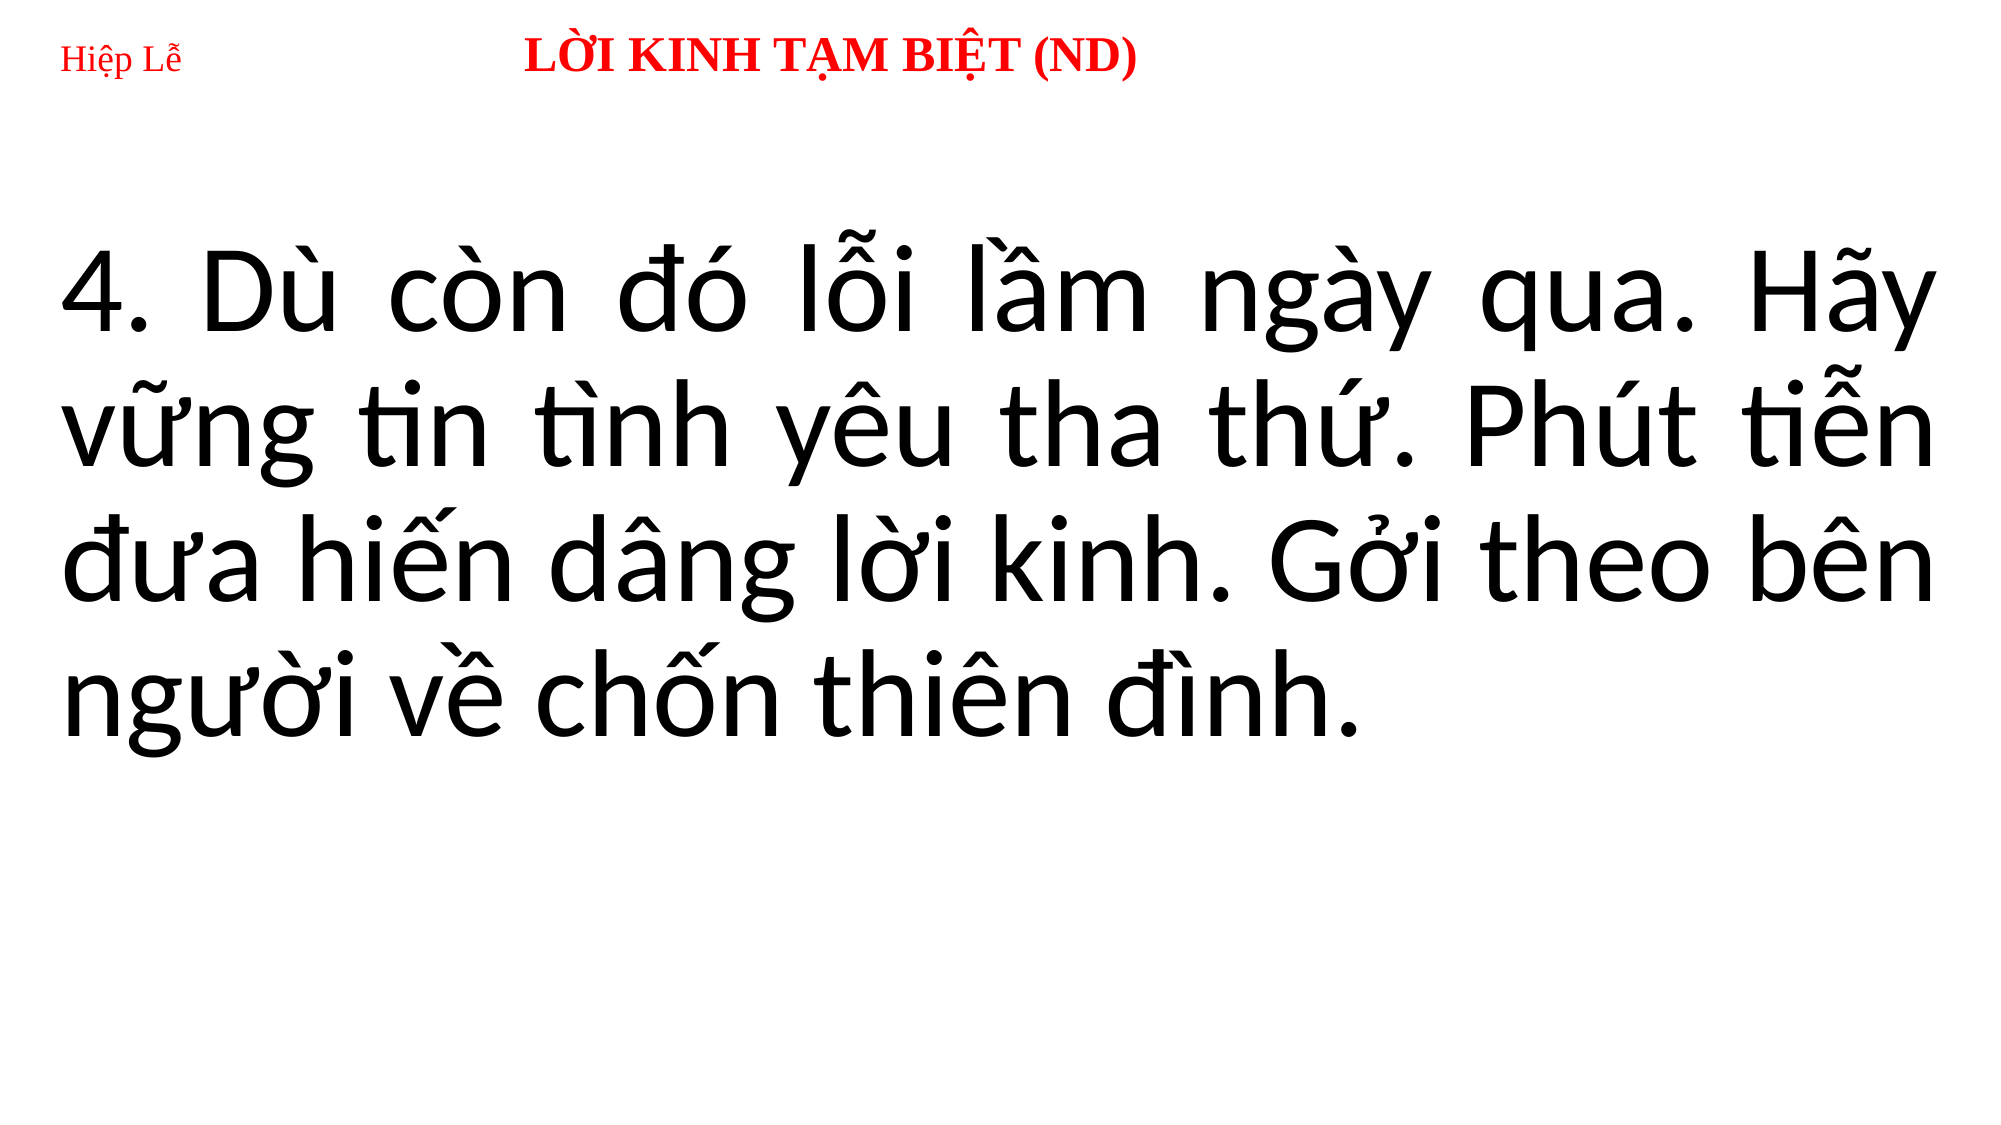

# Hiệp Lễ                                    LỜI KINH TẠM BIỆT (ND)
4. Dù còn đó lỗi lầm ngày qua. Hãy vững tin tình yêu tha thứ. Phút tiễn đưa hiến dâng lời kinh. Gởi theo bên người về chốn thiên đình.